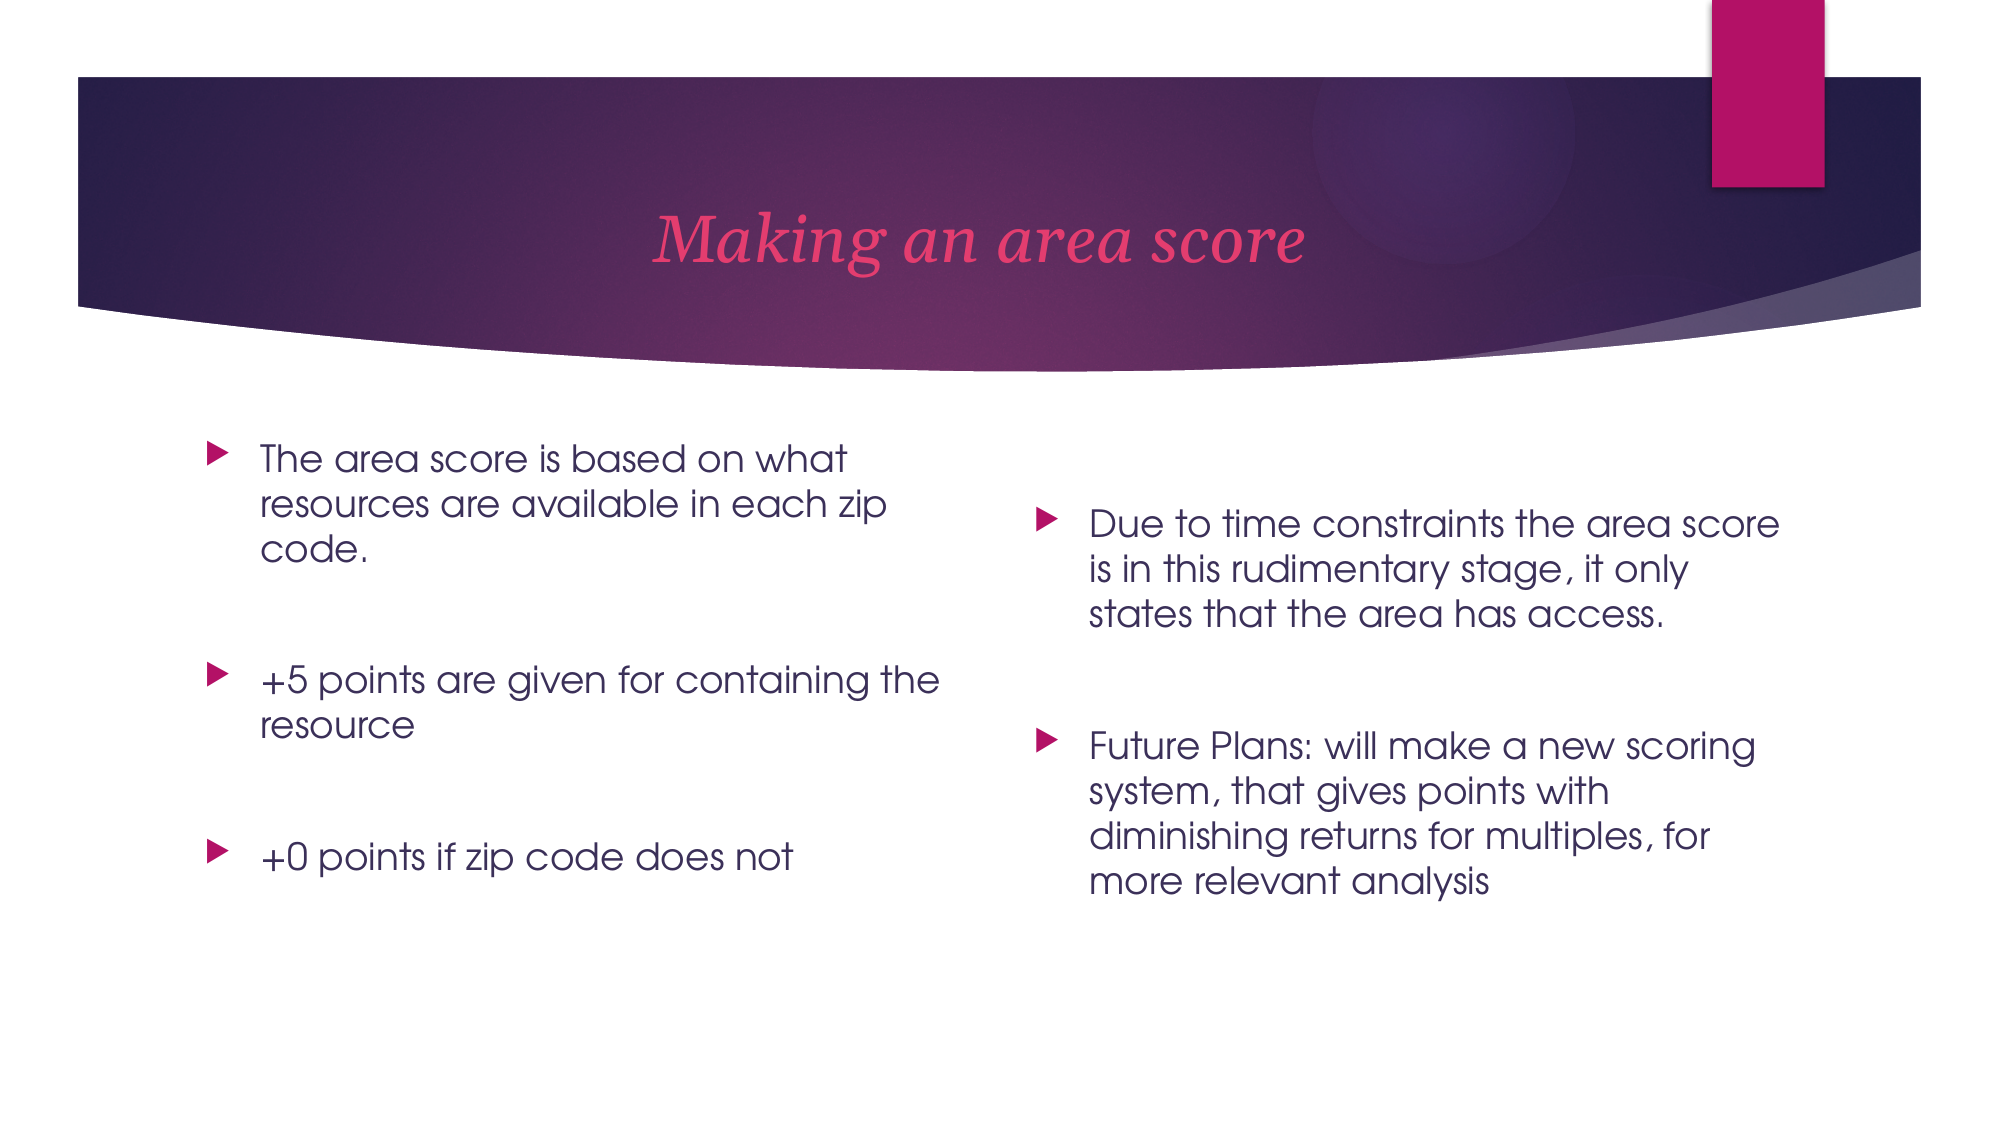

# Making an area score
The area score is based on what resources are available in each zip code.

+5 points are given for containing the resource

+0 points if zip code does not

Due to time constraints the area score is in this rudimentary stage, it only states that the area has access.

Future Plans: will make a new scoring system, that gives points with diminishing returns for multiples, for more relevant analysis